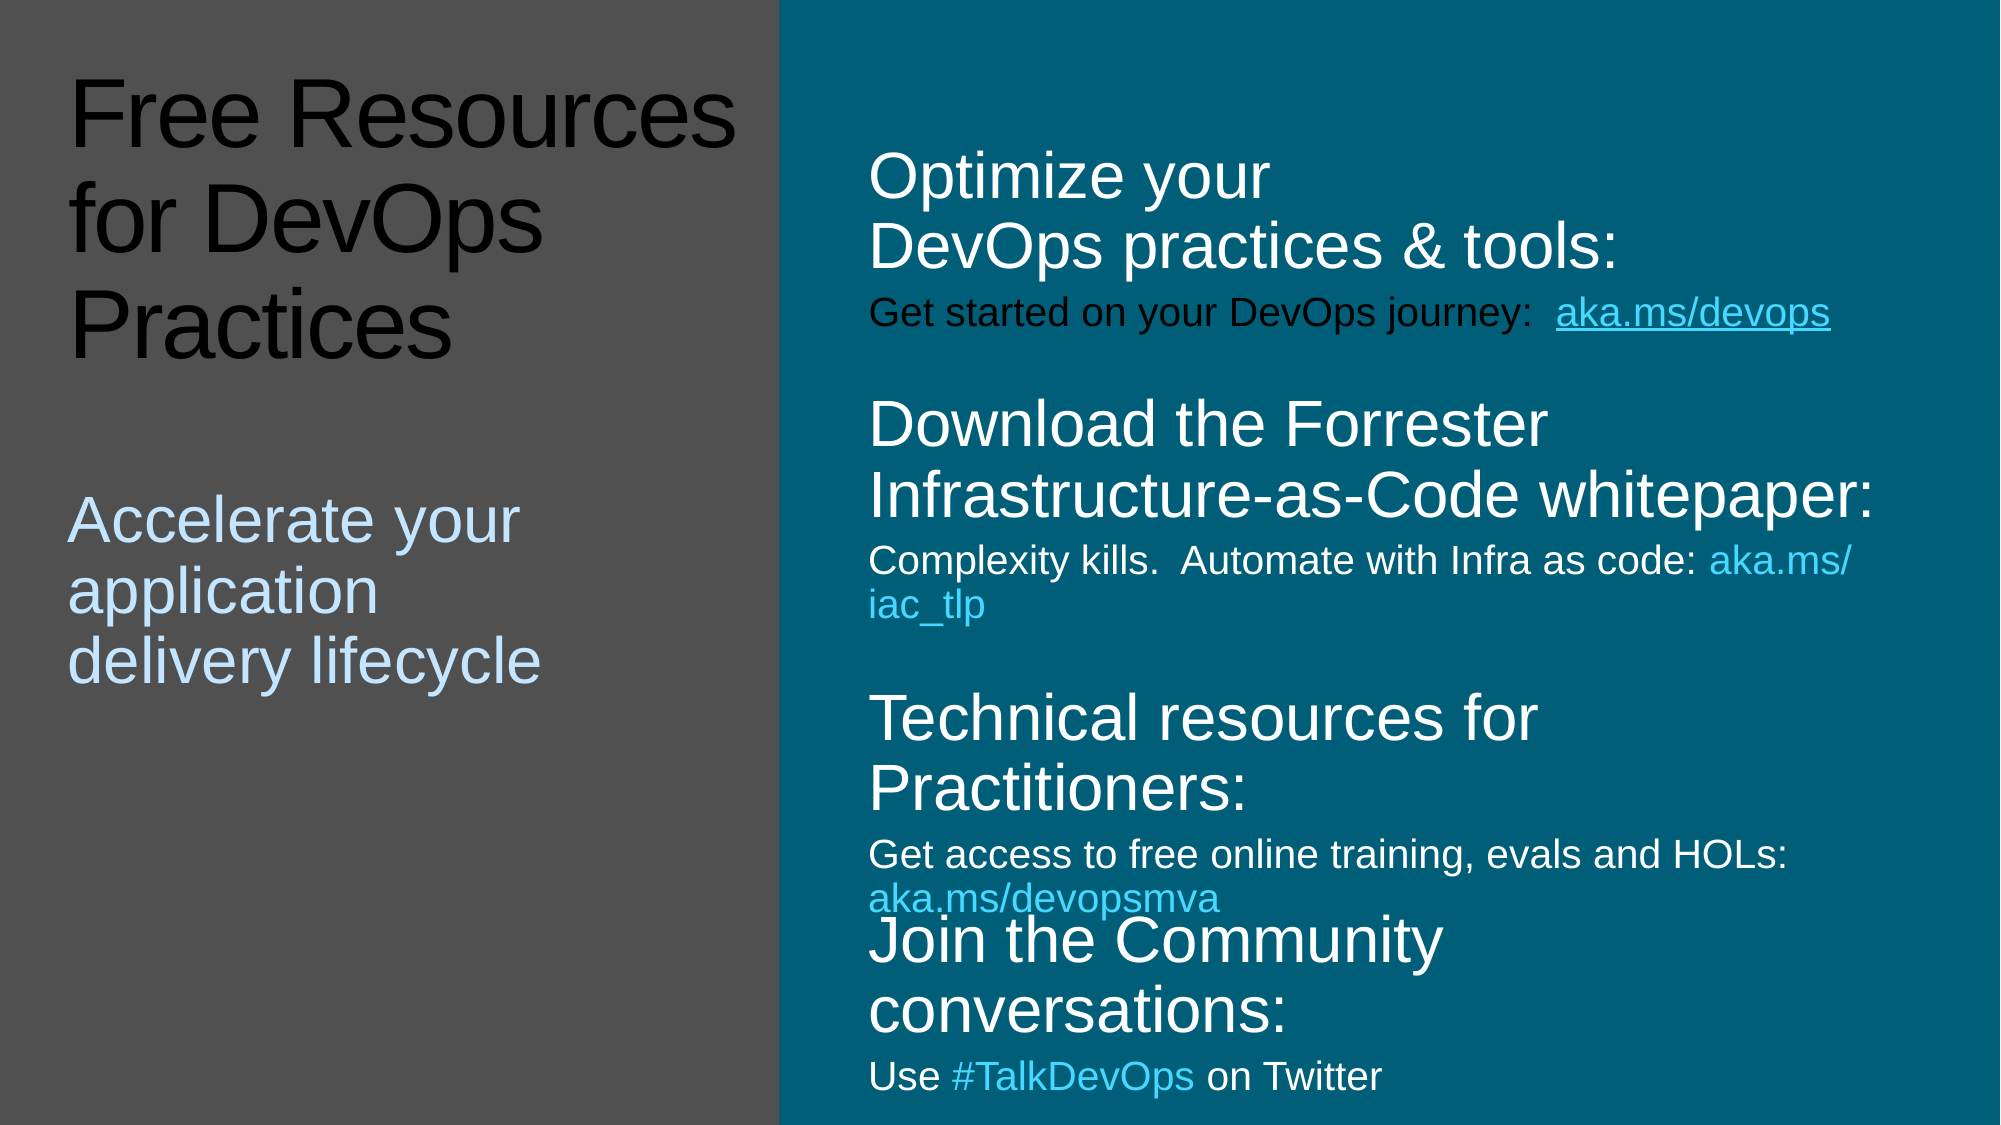

# Free Resources for DevOps Practices
Optimize your
DevOps practices & tools:
Get started on your DevOps journey:  aka.ms/devops
Download the Forrester Infrastructure-as-Code whitepaper:
Complexity kills.  Automate with Infra as code: aka.ms/iac_tlp
Accelerate your application
delivery lifecycle
Technical resources for Practitioners:
Get access to free online training, evals and HOLs: aka.ms/devopsmva
Join the Community conversations:
Use #TalkDevOps on Twitter